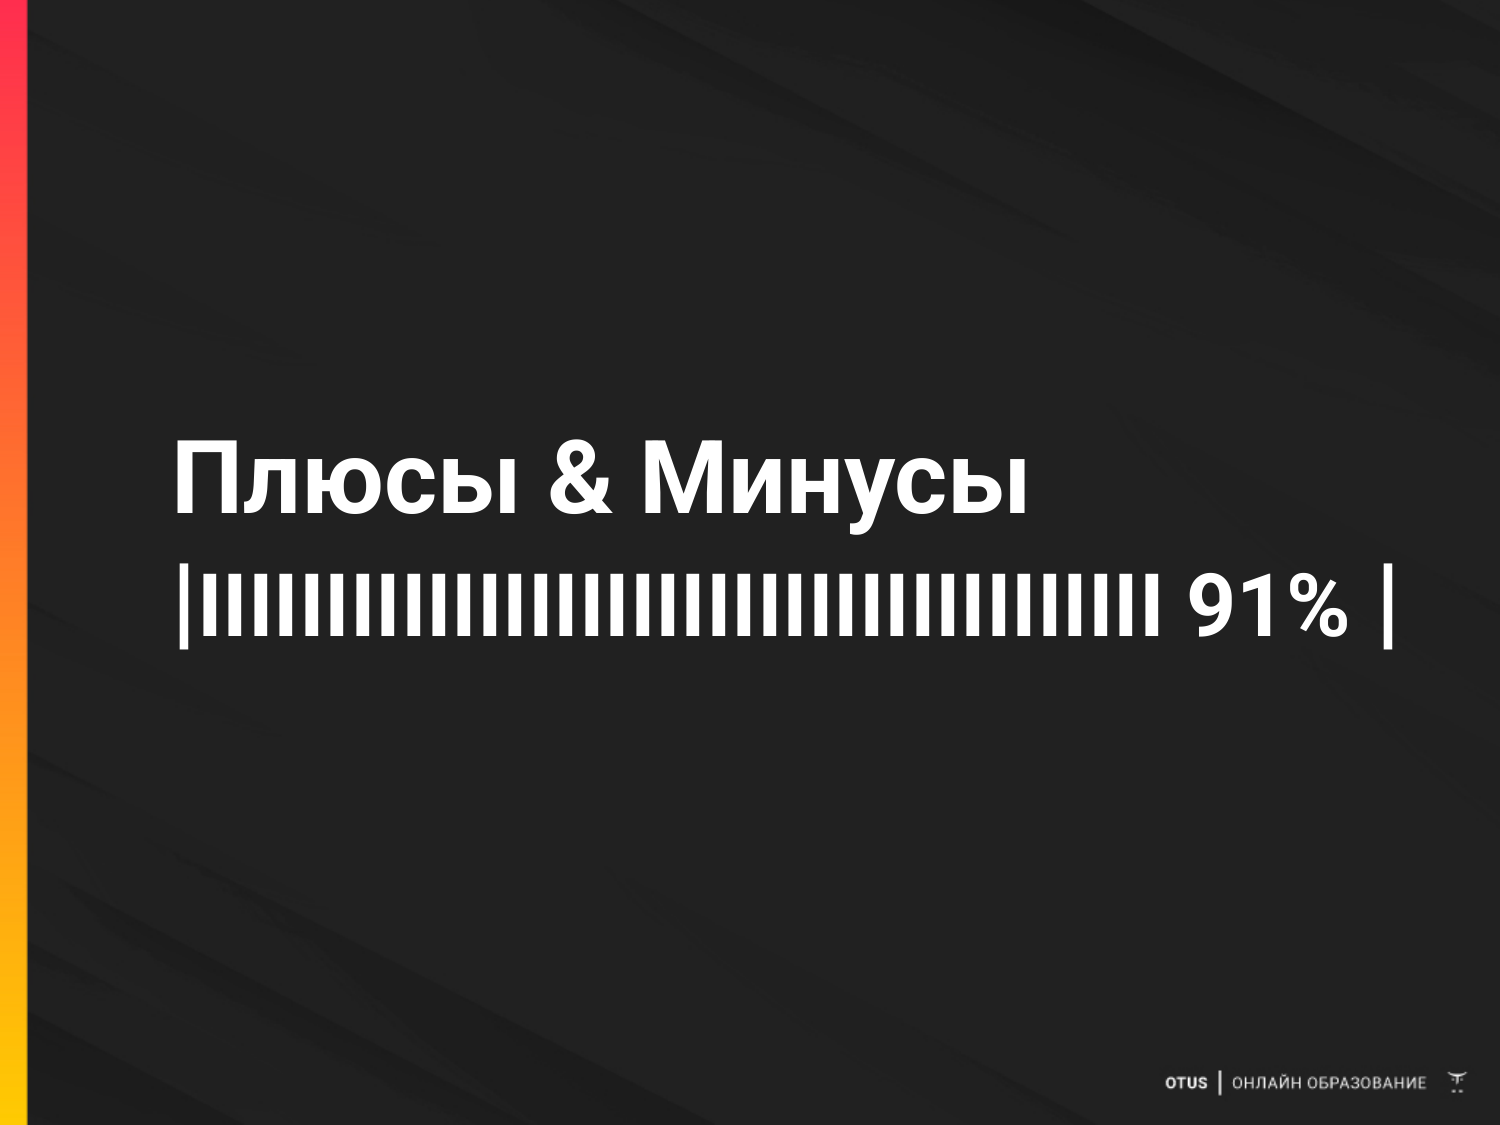

# Плюсы & Минусы |IIIIIIIIIIIIIIIIIIIIIIIIIIIIIIIIIIIIII 91% |